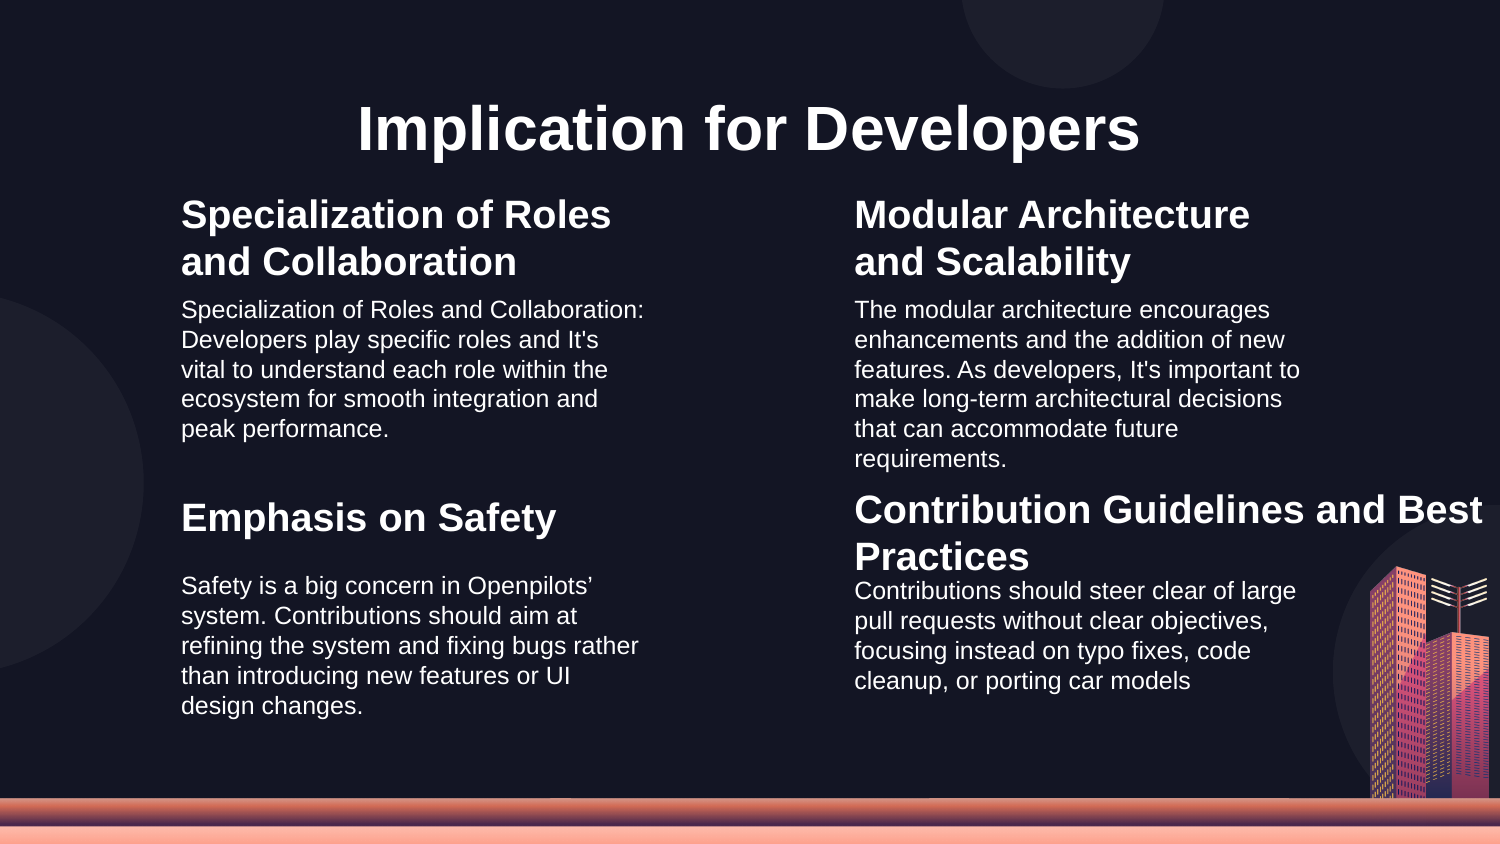

# Implication for Developers
Modular Architecture and Scalability
Specialization of Roles and Collaboration
Specialization of Roles and Collaboration: Developers play specific roles and It's vital to understand each role within the ecosystem for smooth integration and peak performance.

The modular architecture encourages enhancements and the addition of new features. As developers, It's important to make long-term architectural decisions that can accommodate future requirements.
Emphasis on Safety
Contribution Guidelines and Best Practices
Safety is a big concern in Openpilots’ system. Contributions should aim at refining the system and fixing bugs rather than introducing new features or UI design changes.
Contributions should steer clear of large pull requests without clear objectives, focusing instead on typo fixes, code cleanup, or porting car models